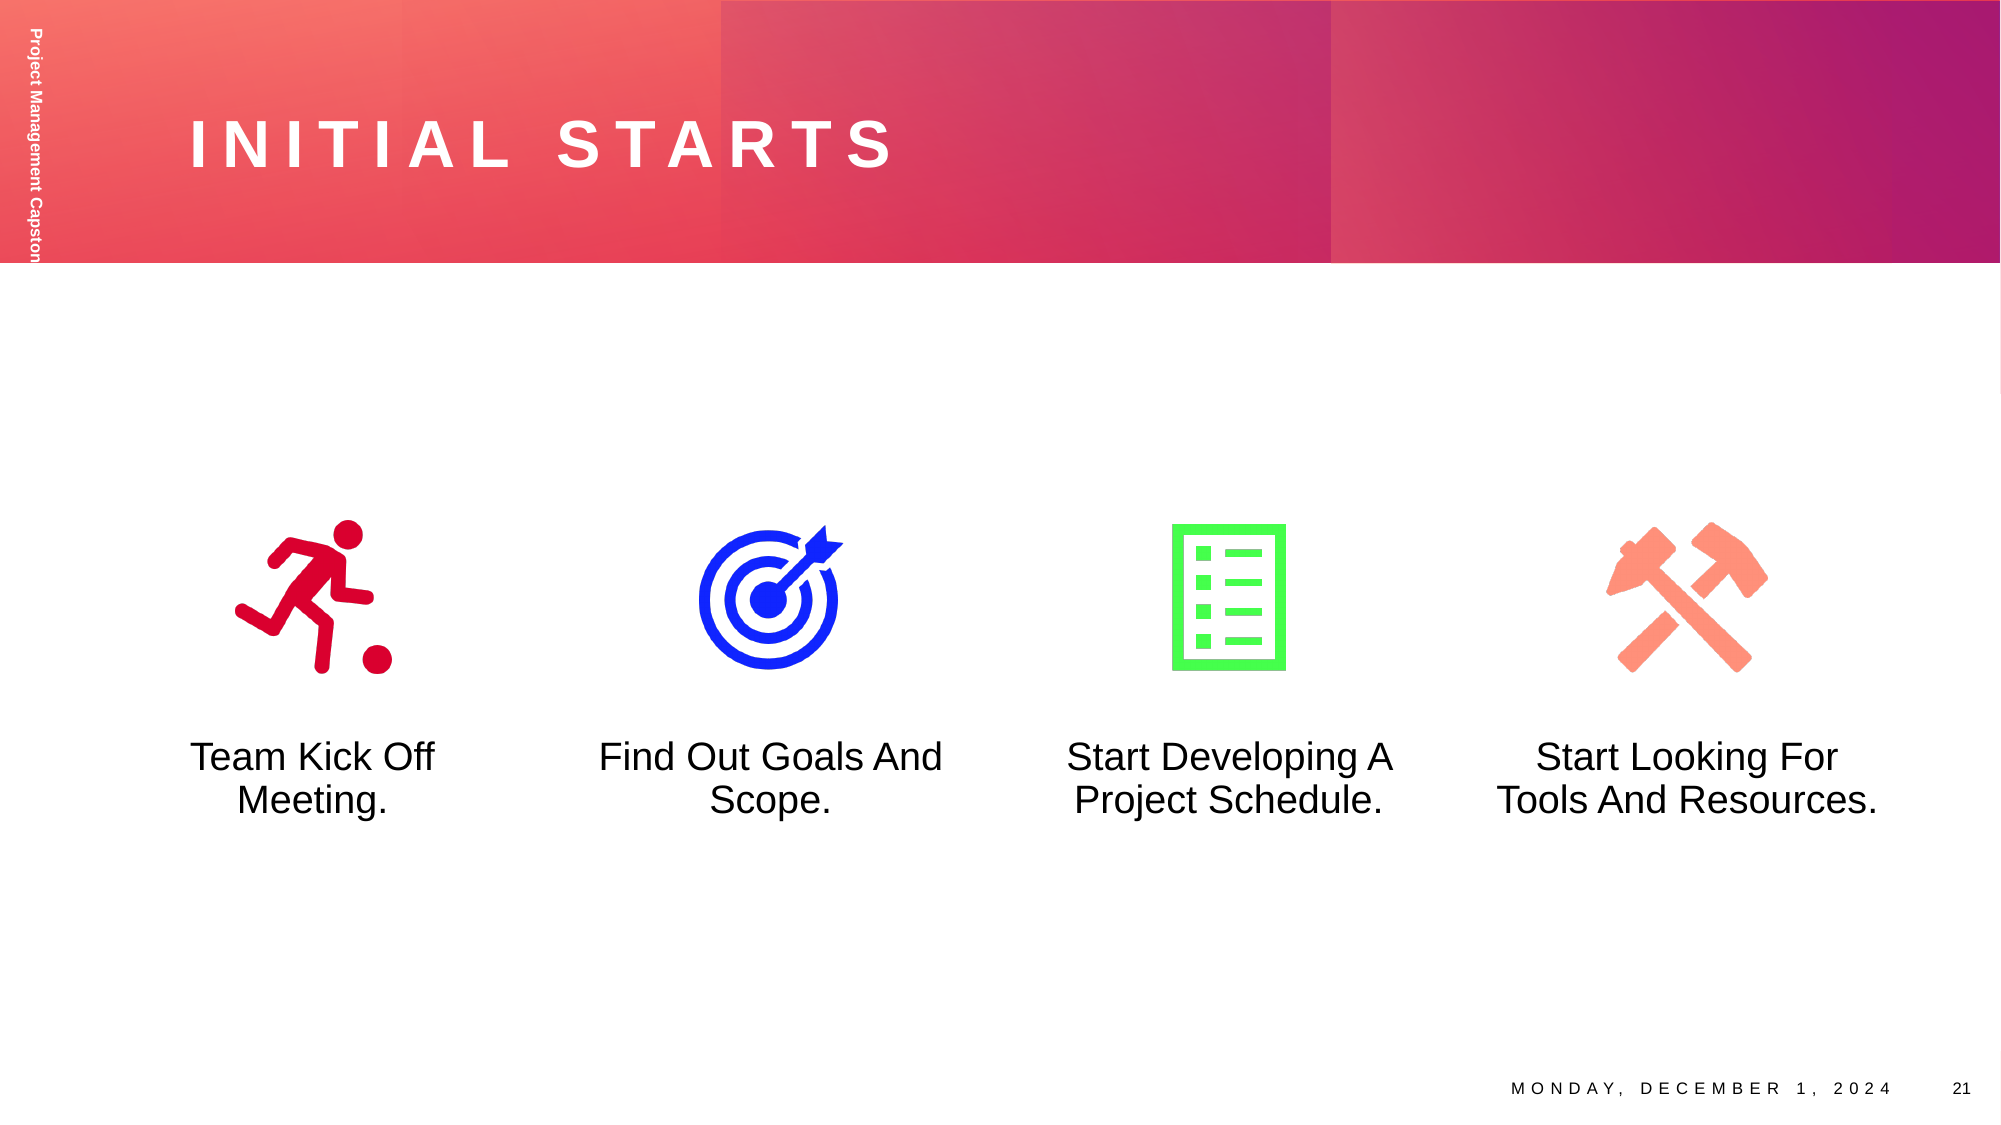

# INITIAL STARTS
Project Management Capstone F24
Team Kick Off Meeting.
Find Out Goals And Scope.
Start Developing A Project Schedule.
Start Looking For Tools And Resources.

21
Monday, December 1, 2024